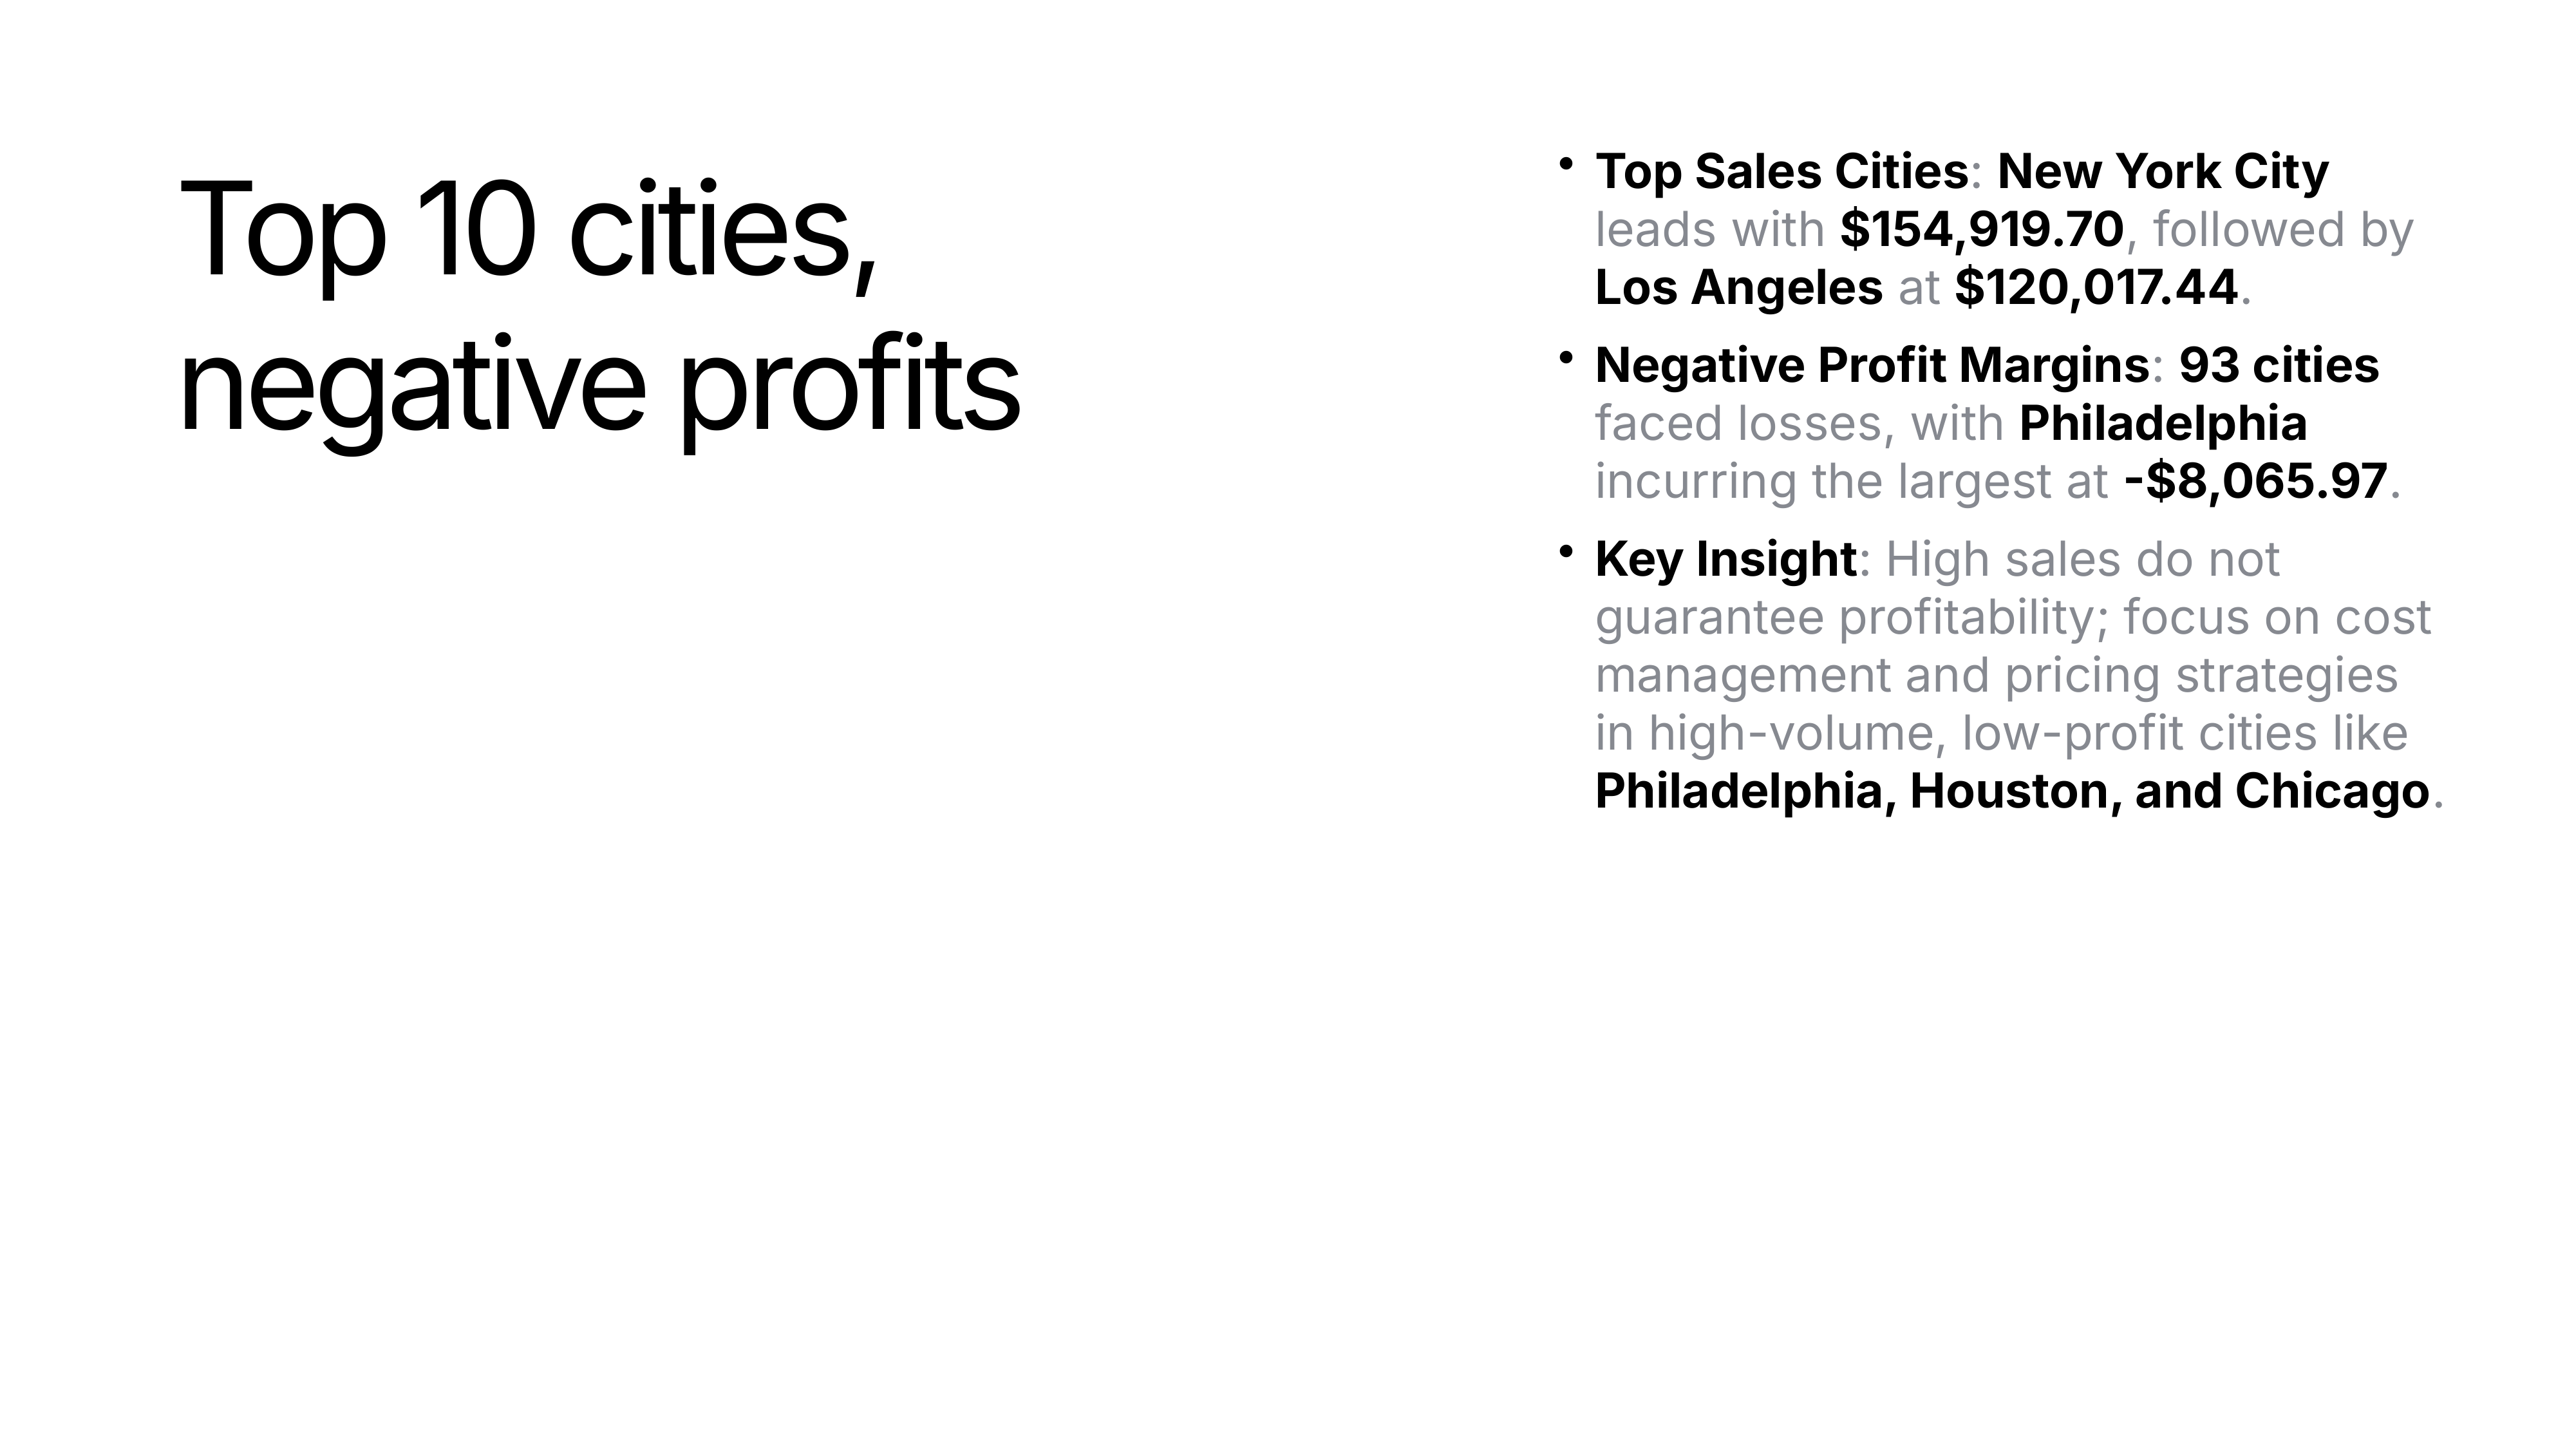

Top Sales Cities: New York City leads with $154,919.70, followed by Los Angeles at $120,017.44.
Negative Profit Margins: 93 cities faced losses, with Philadelphia incurring the largest at -$8,065.97.
Key Insight: High sales do not guarantee profitability; focus on cost management and pricing strategies in high-volume, low-profit cities like Philadelphia, Houston, and Chicago.
Top 10 cities, negative profits